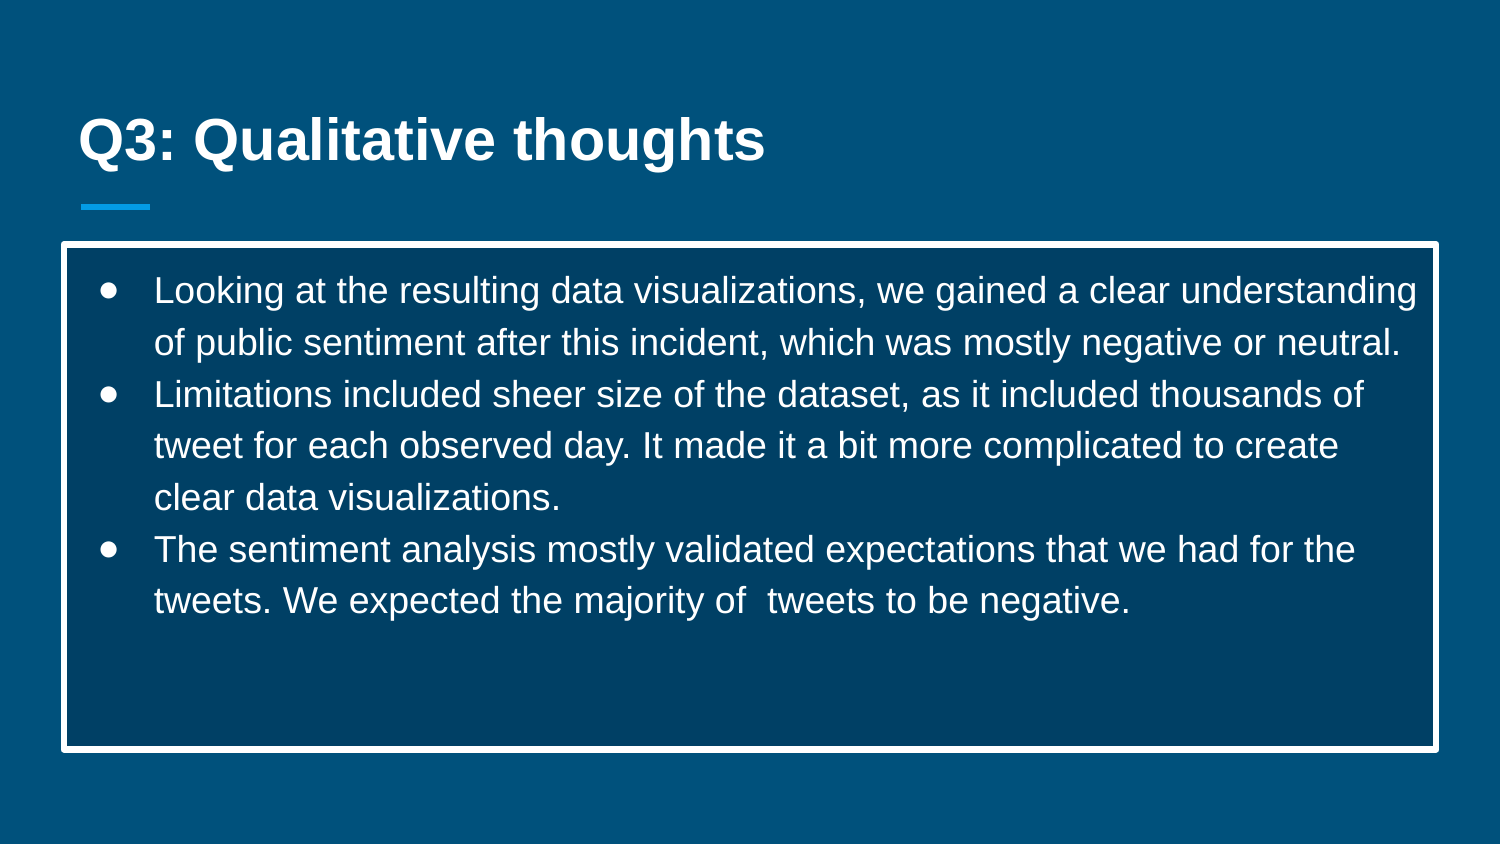

# Q3: Qualitative thoughts
Looking at the resulting data visualizations, we gained a clear understanding of public sentiment after this incident, which was mostly negative or neutral.
Limitations included sheer size of the dataset, as it included thousands of tweet for each observed day. It made it a bit more complicated to create clear data visualizations.
The sentiment analysis mostly validated expectations that we had for the tweets. We expected the majority of  tweets to be negative.